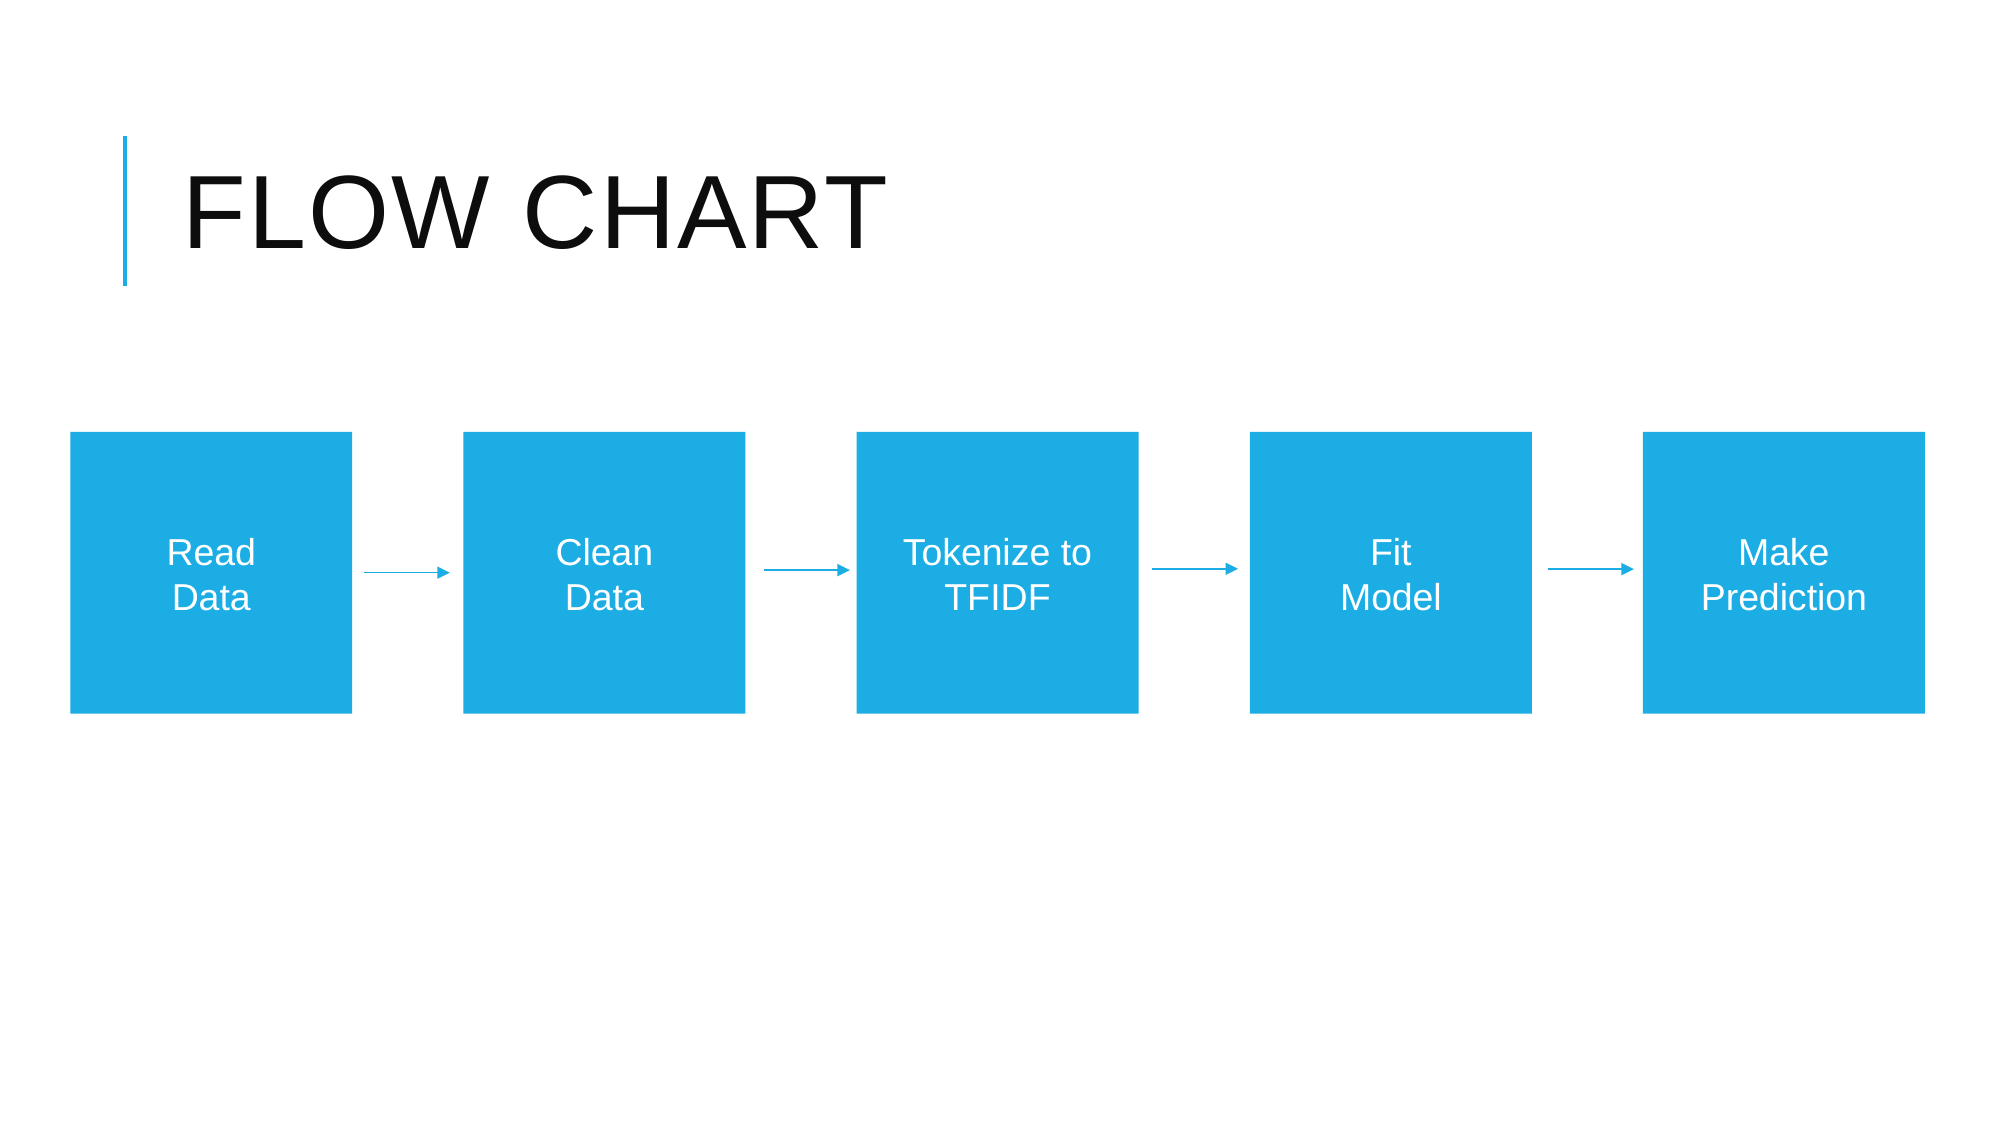

# Flow Chart
Make
Prediction
Fit
Model
Tokenize to
TFIDF
Clean
Data
Read
Data